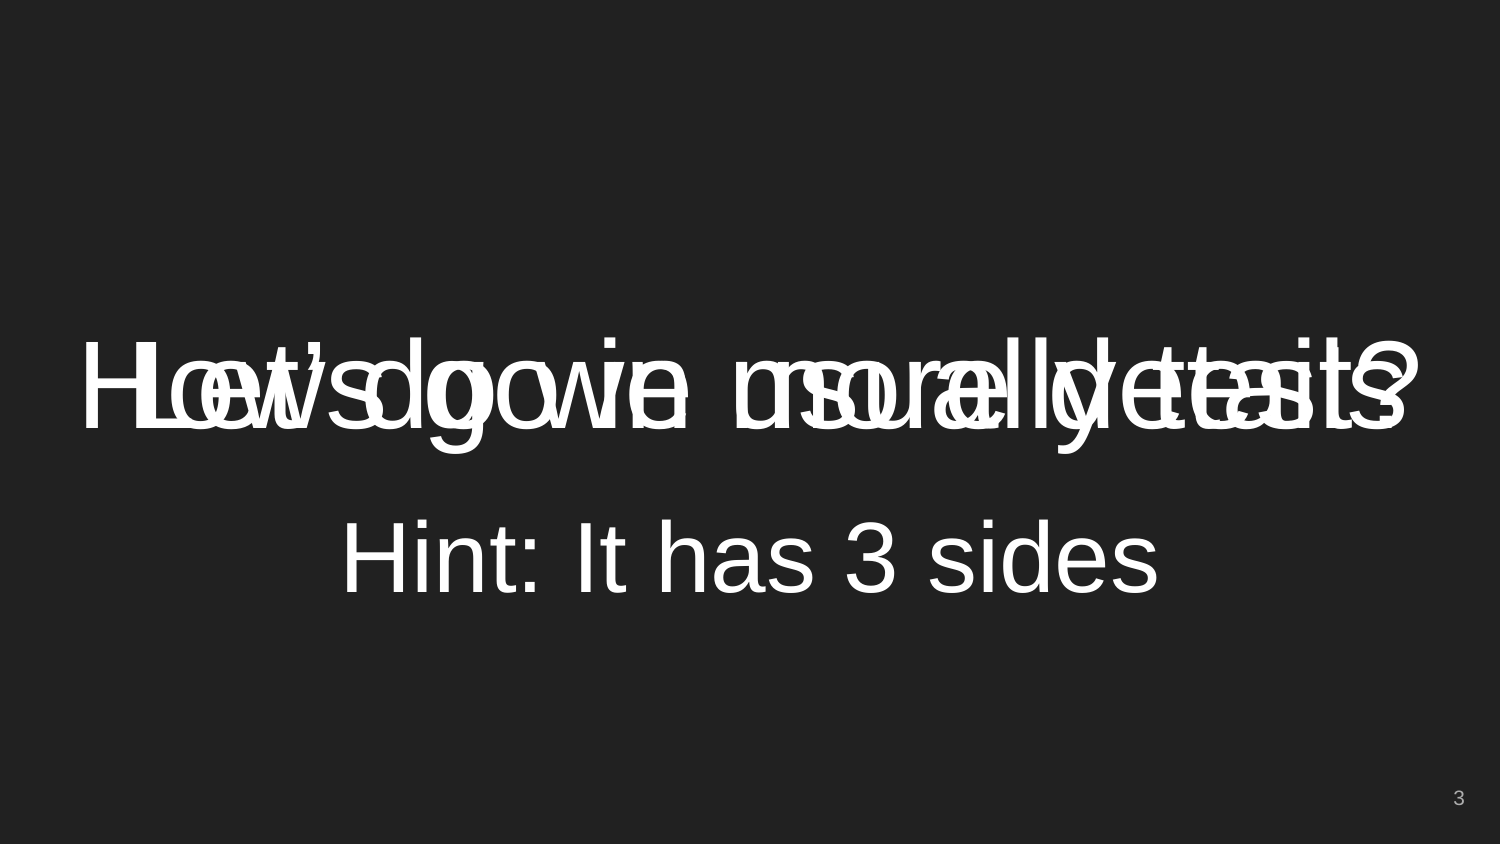

# How do we usually test?
Let’s go in more details
Hint: It has 3 sides
3